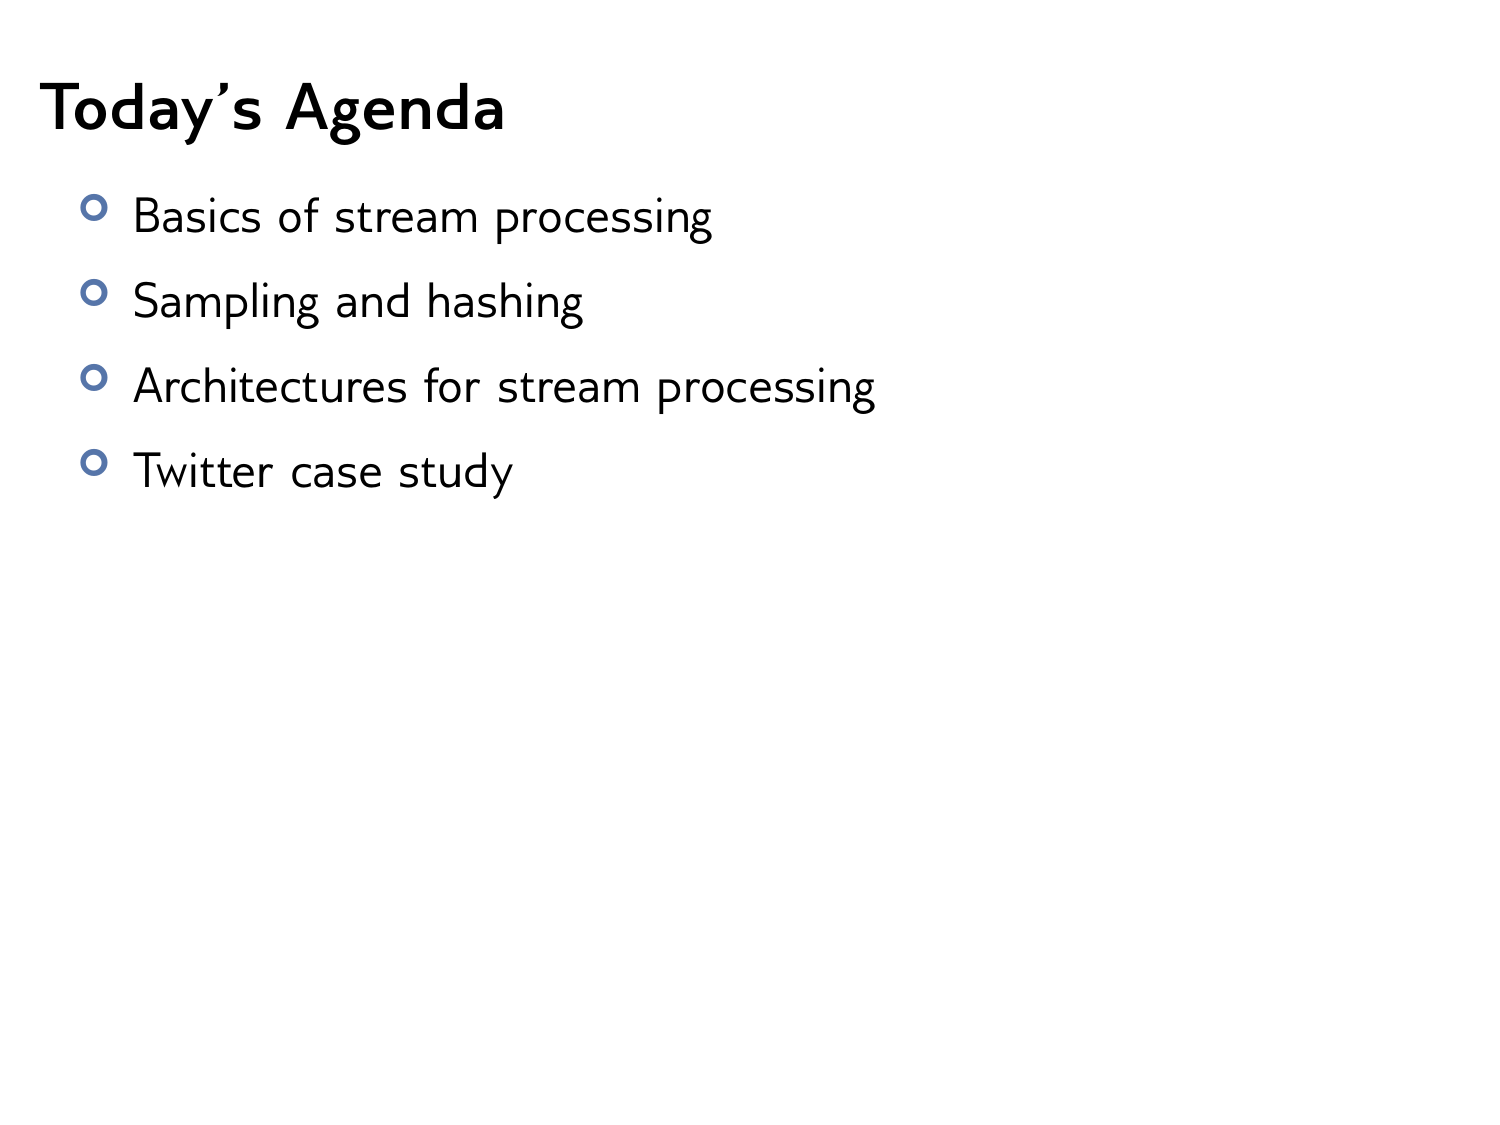

# Today’s Agenda
Basics of stream processing
Sampling and hashing
Architectures for stream processing
Twitter case study